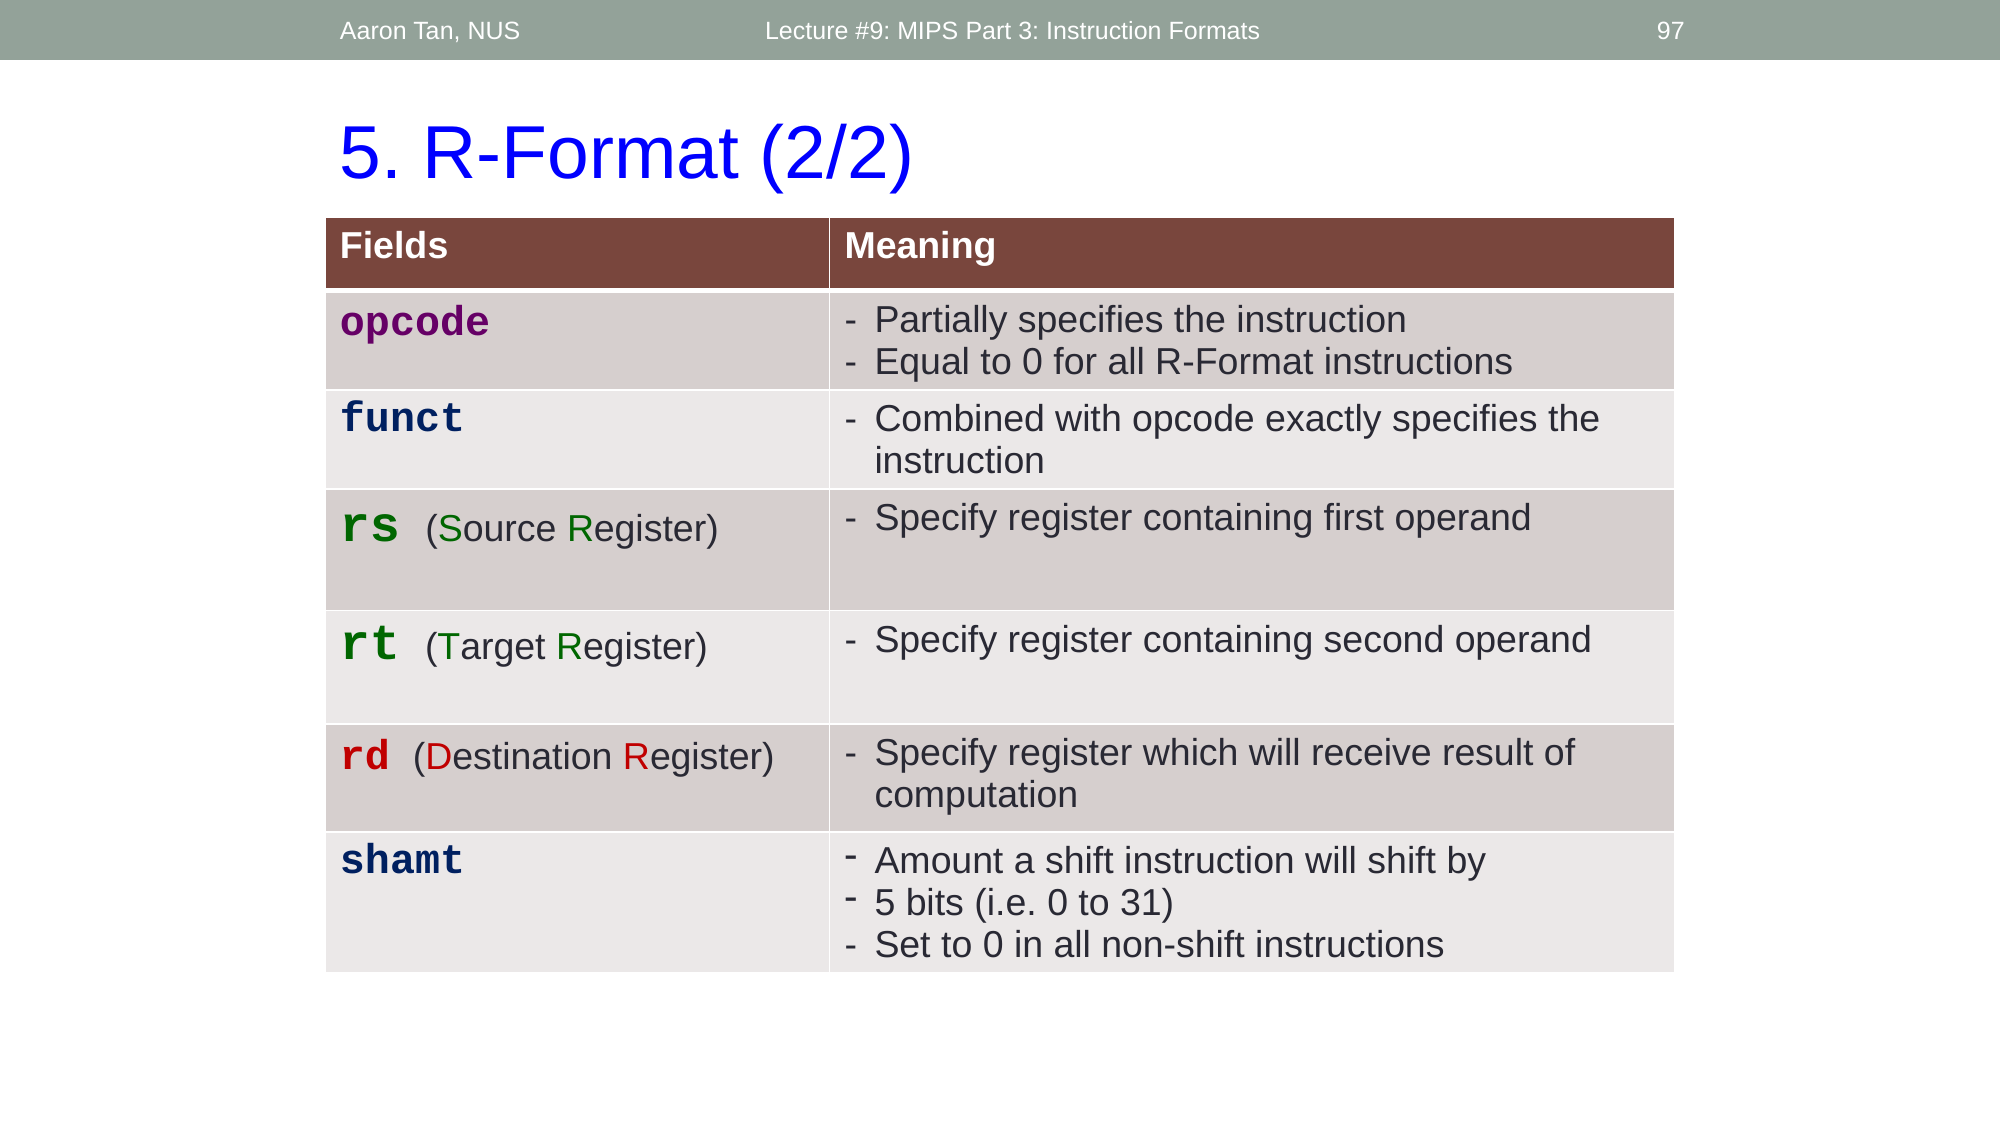

Aaron Tan, NUS
Lecture #9: MIPS Part 3: Instruction Formats
97
5. R-Format (2/2)
| Fields | Meaning |
| --- | --- |
| opcode | - Partially specifies the instruction - Equal to 0 for all R-Format instructions |
| funct | - Combined with opcode exactly specifies the instruction |
| rs (Source Register) | - Specify register containing first operand |
| rt (Target Register) | - Specify register containing second operand |
| rd (Destination Register) | - Specify register which will receive result of computation |
| shamt | Amount a shift instruction will shift by 5 bits (i.e. 0 to 31) - Set to 0 in all non-shift instructions |